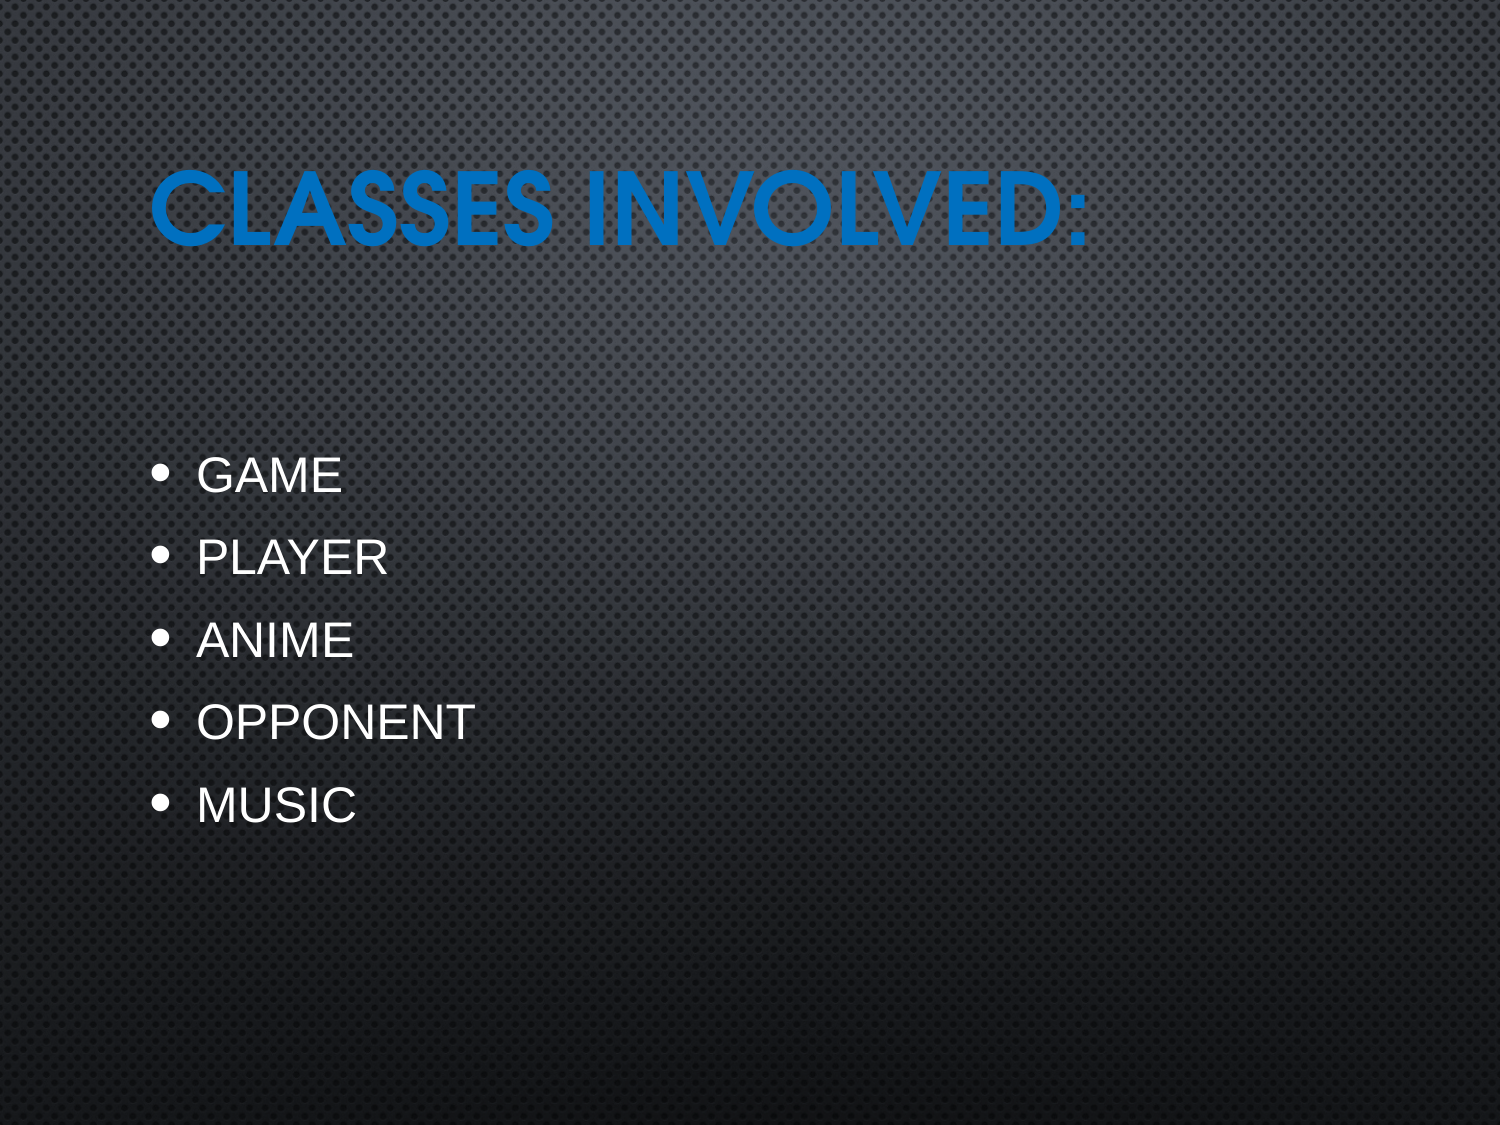

# Classes involved:
Game
Player
Anime
Opponent
Music